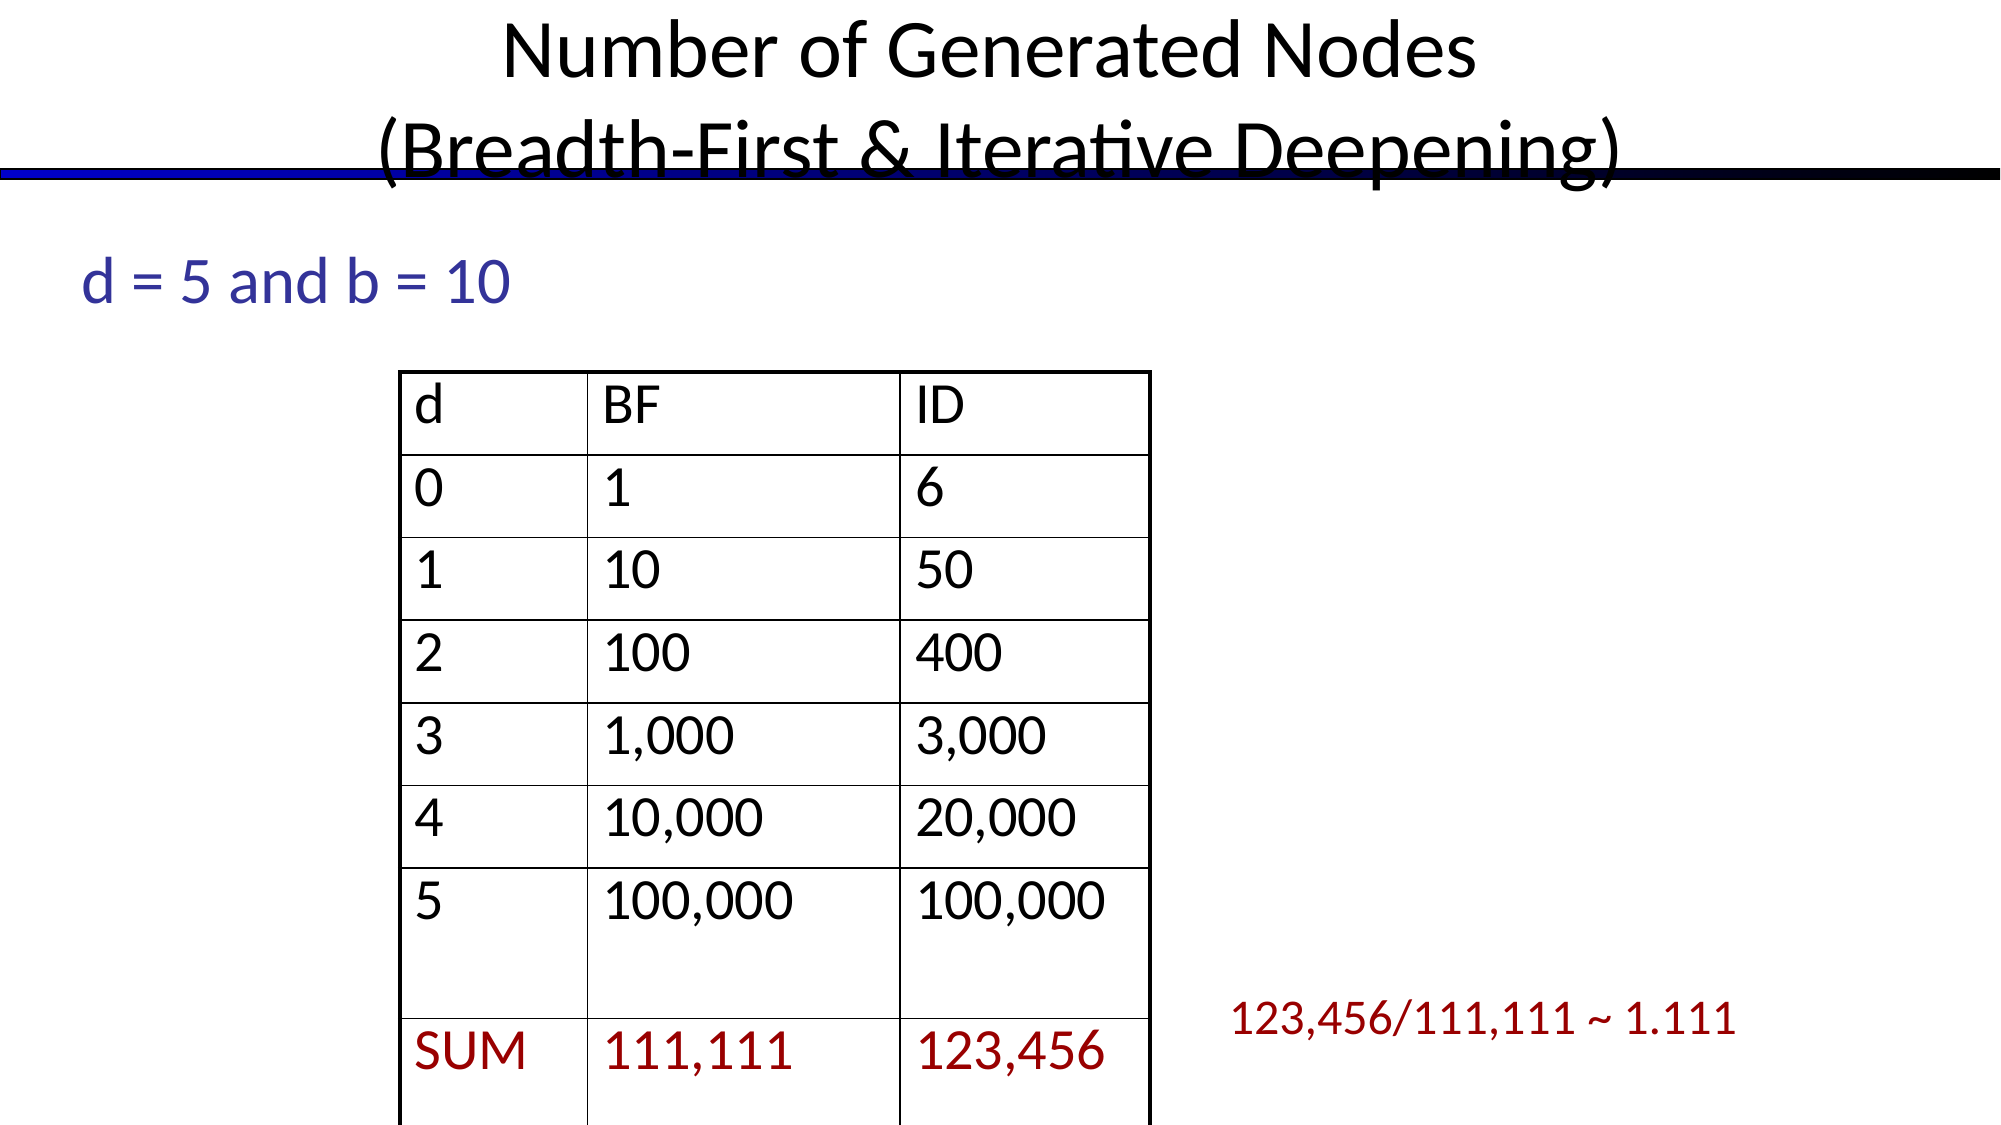

Number of Generated Nodes
(Breadth-First & Iterative Deepening)
d = 5 and b = 10
| d | BF | ID |
| --- | --- | --- |
| 0 | 1 | 6 |
| 1 | 10 | 50 |
| 2 | 100 | 400 |
| 3 | 1,000 | 3,000 |
| 4 | 10,000 | 20,000 |
| 5 | 100,000 | 100,000 |
| SUM | 111,111 | 123,456 |
123,456/111,111 ~ 1.111